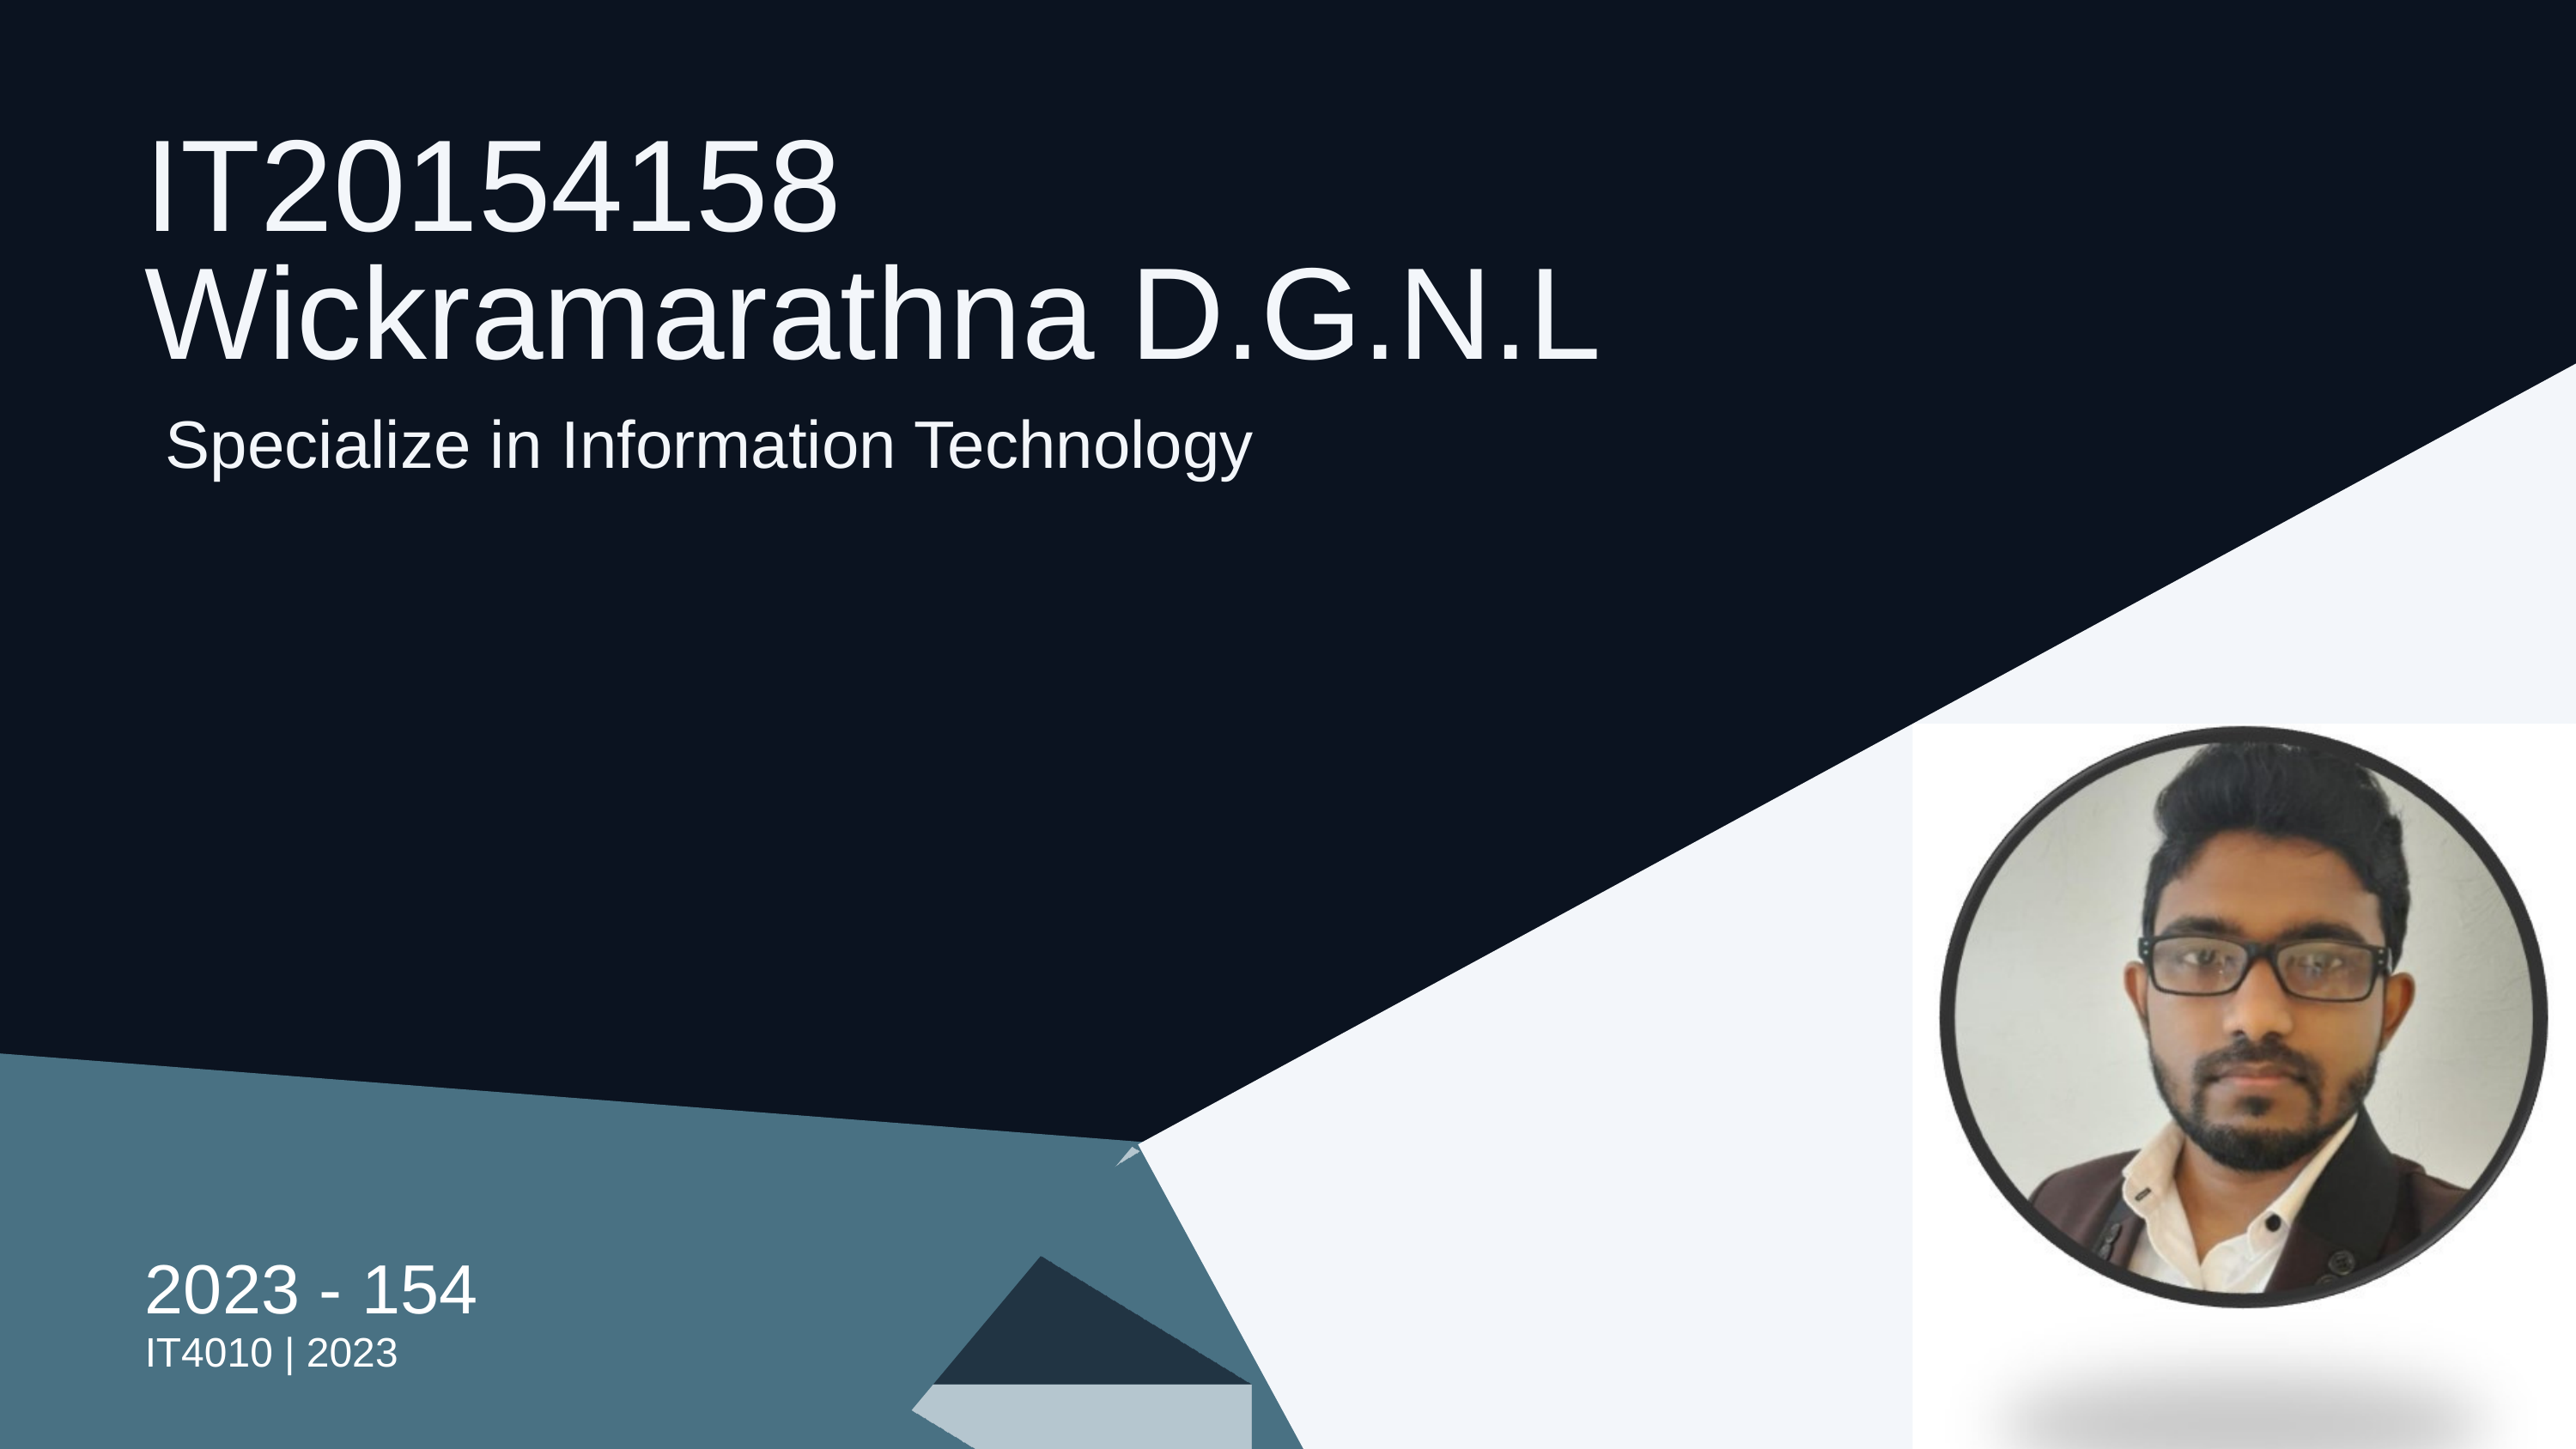

IT20154158​
Wickramarathna D.G.N.L​
Specialize in Information Technology​

2023 - 154
IT4010 | 2023